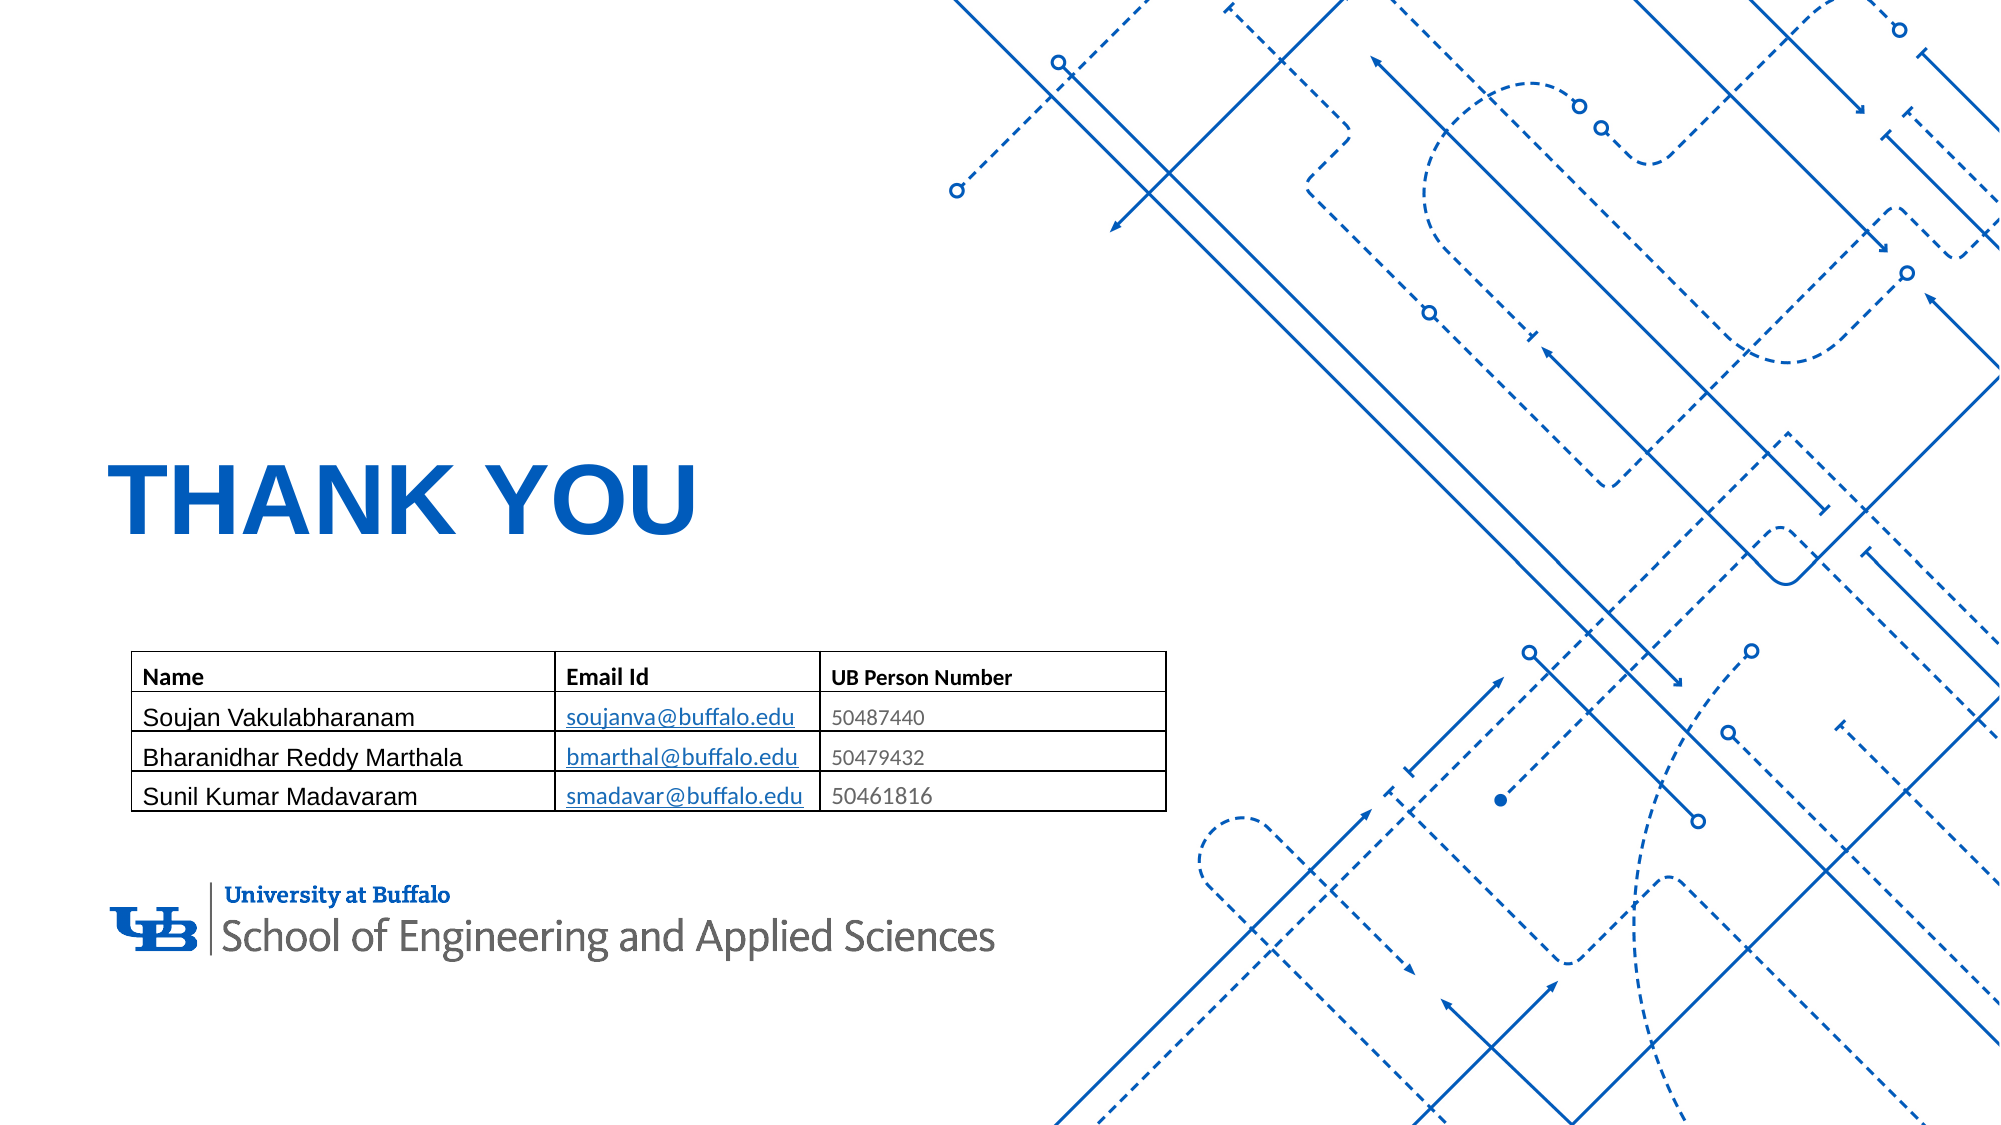

# Thank You
| Name | Email Id | UB Person Number |
| --- | --- | --- |
| Soujan Vakulabharanam | soujanva@buffalo.edu | 50487440 |
| Bharanidhar Reddy Marthala | bmarthal@buffalo.edu | 50479432 |
| Sunil Kumar Madavaram | smadavar@buffalo.edu | 50461816 |